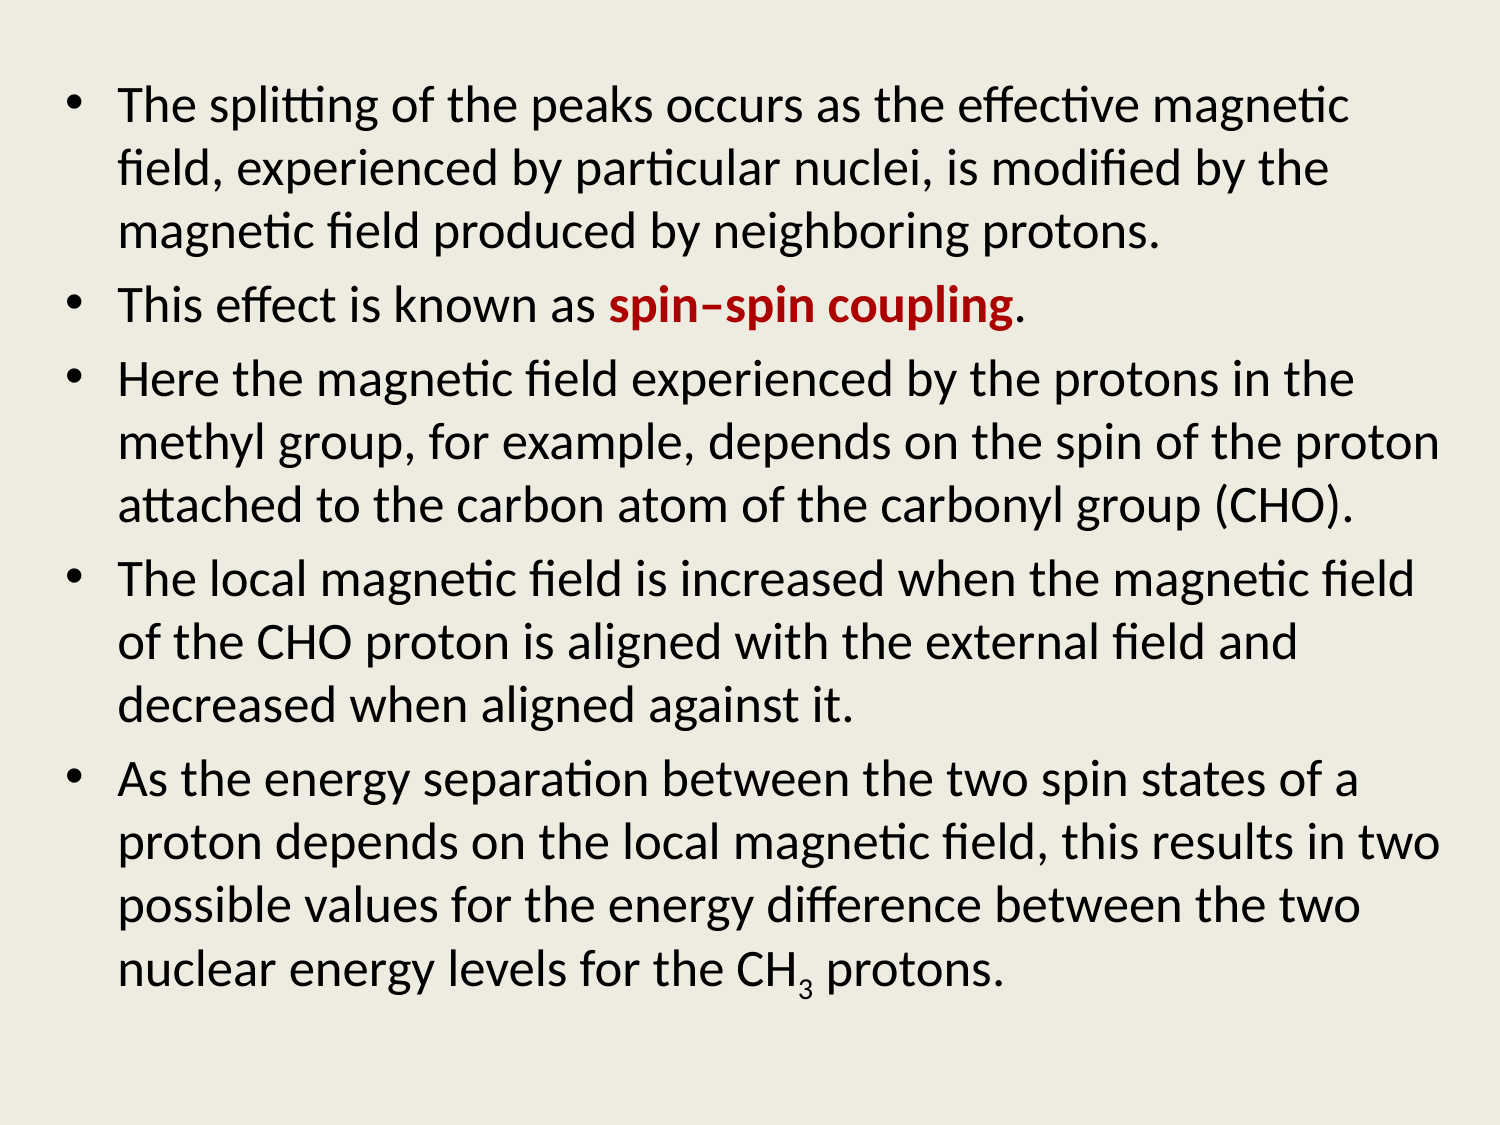

The splitting of the peaks occurs as the effective magnetic field, experienced by particular nuclei, is modified by the magnetic field produced by neighboring protons.
This effect is known as spin–spin coupling.
Here the magnetic field experienced by the protons in the methyl group, for example, depends on the spin of the proton attached to the carbon atom of the carbonyl group (CHO).
The local magnetic field is increased when the magnetic field of the CHO proton is aligned with the external field and decreased when aligned against it.
As the energy separation between the two spin states of a proton depends on the local magnetic field, this results in two possible values for the energy difference between the two nuclear energy levels for the CH3 protons.